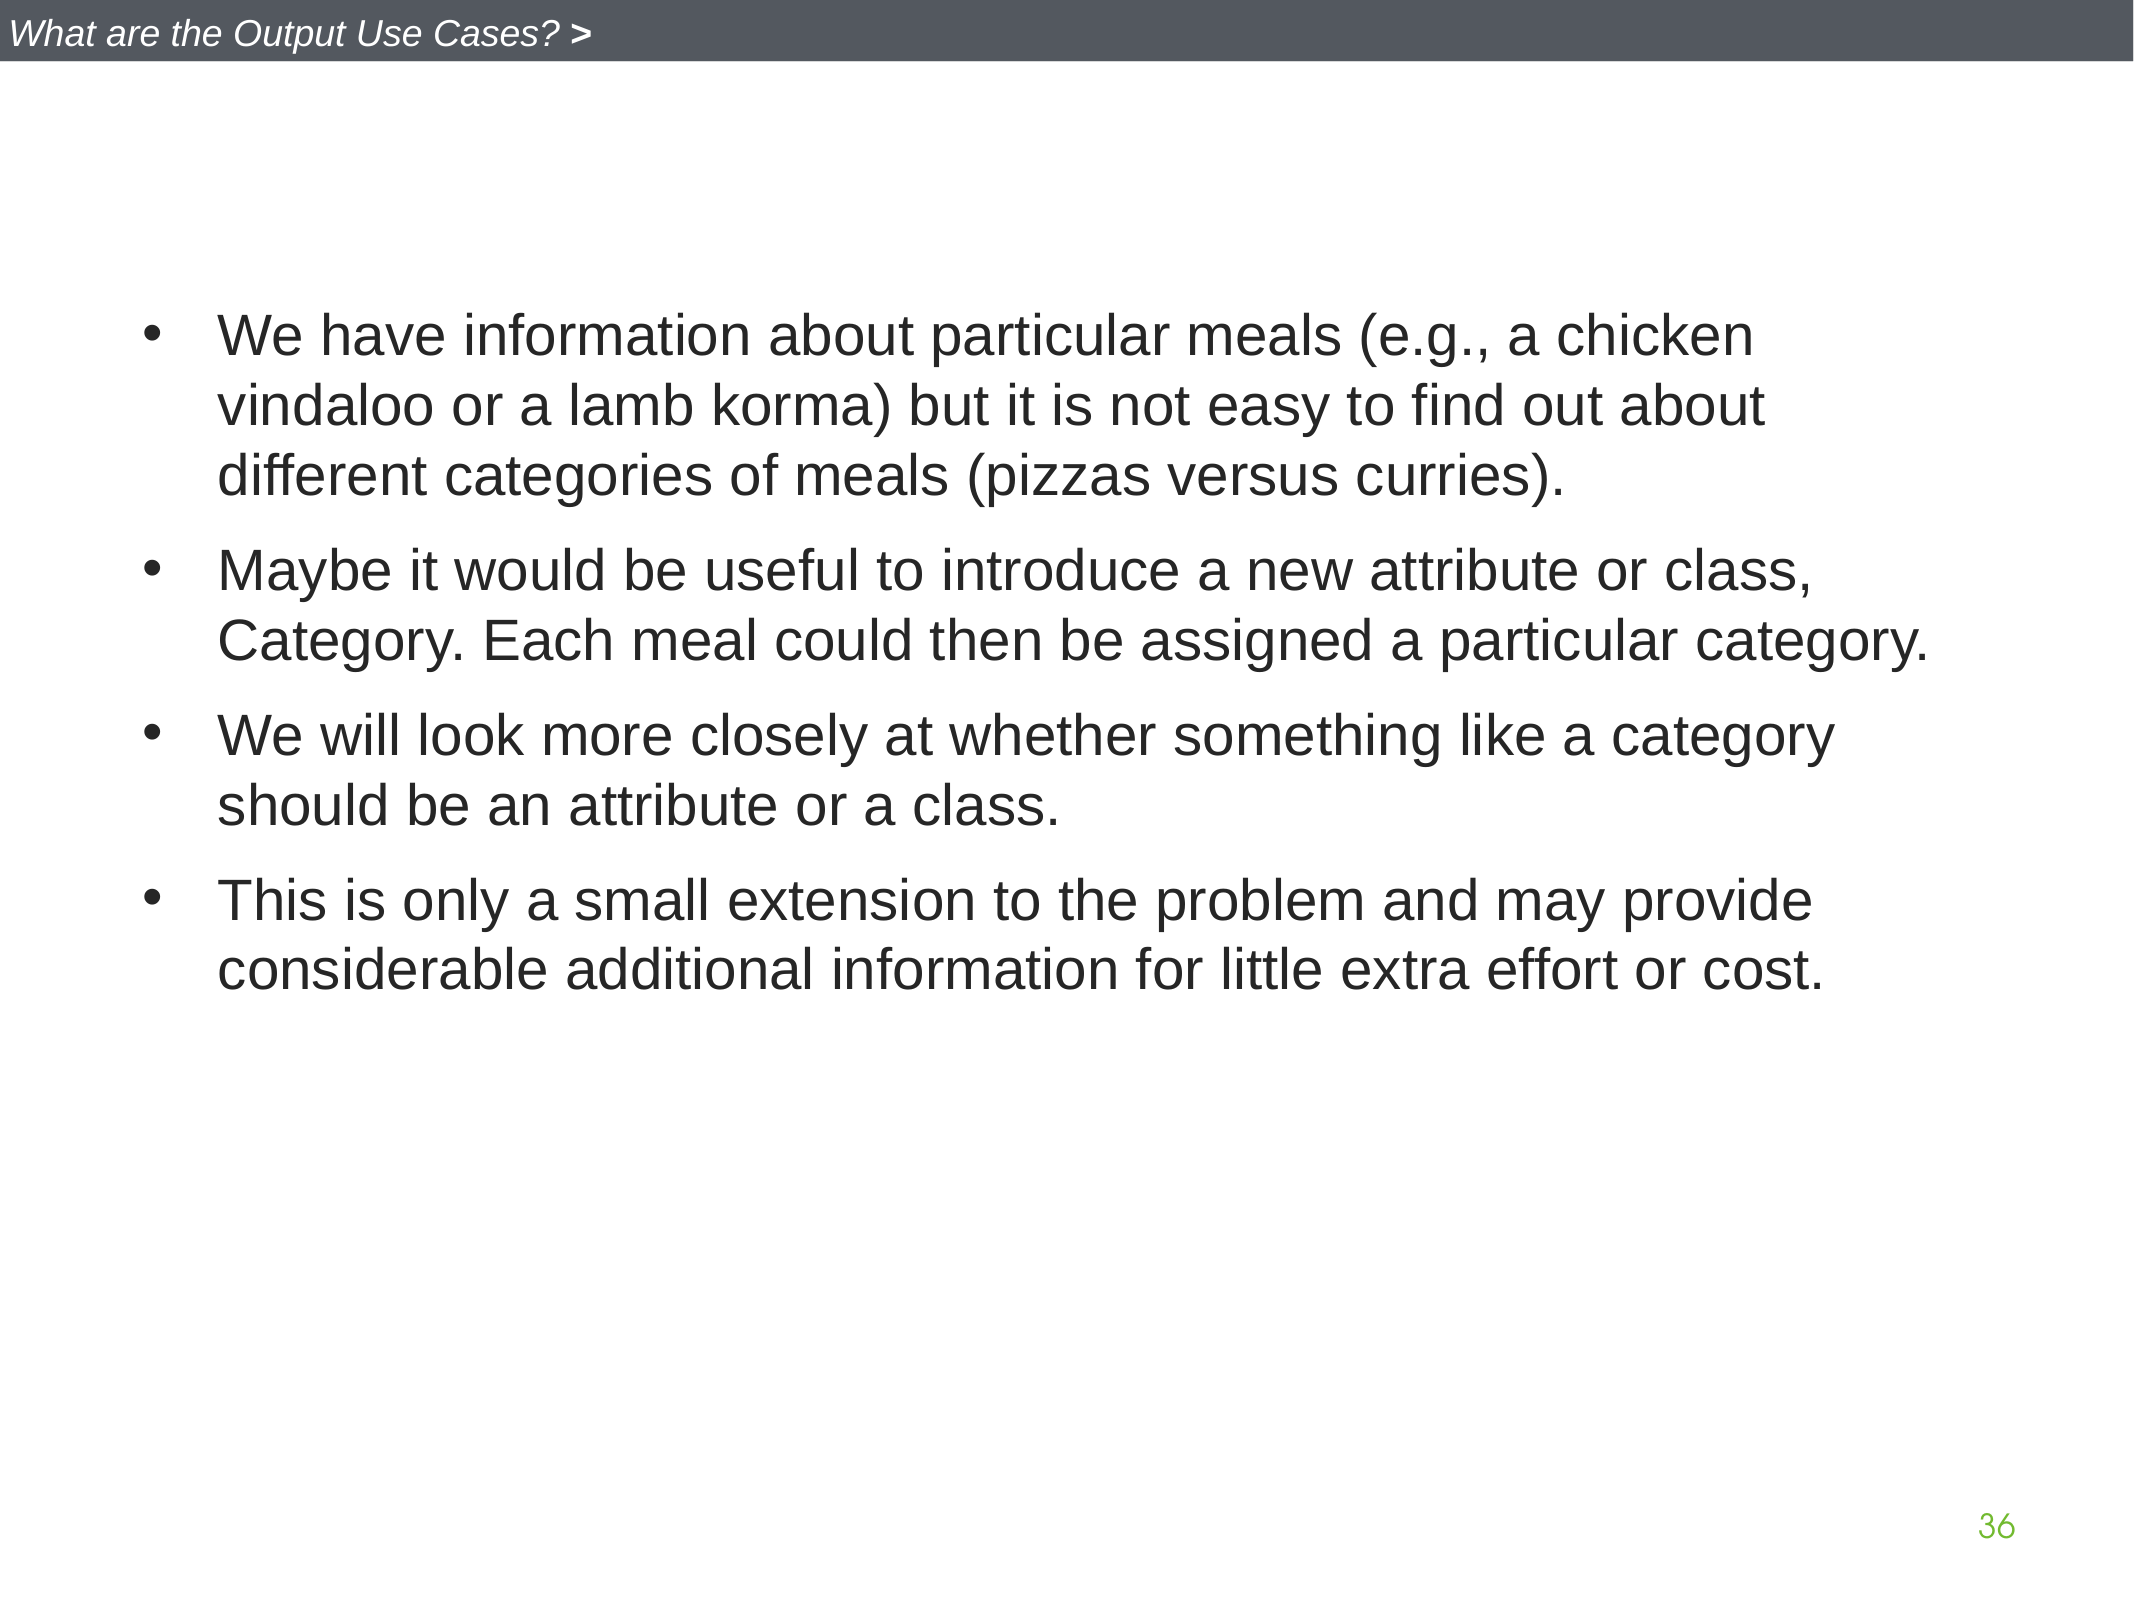

What are the Output Use Cases? >
We have information about particular meals (e.g., a chicken vindaloo or a lamb korma) but it is not easy to find out about different categories of meals (pizzas versus curries).
Maybe it would be useful to introduce a new attribute or class, Category. Each meal could then be assigned a particular category.
We will look more closely at whether something like a category should be an attribute or a class.
This is only a small extension to the problem and may provide considerable additional information for little extra effort or cost.
36